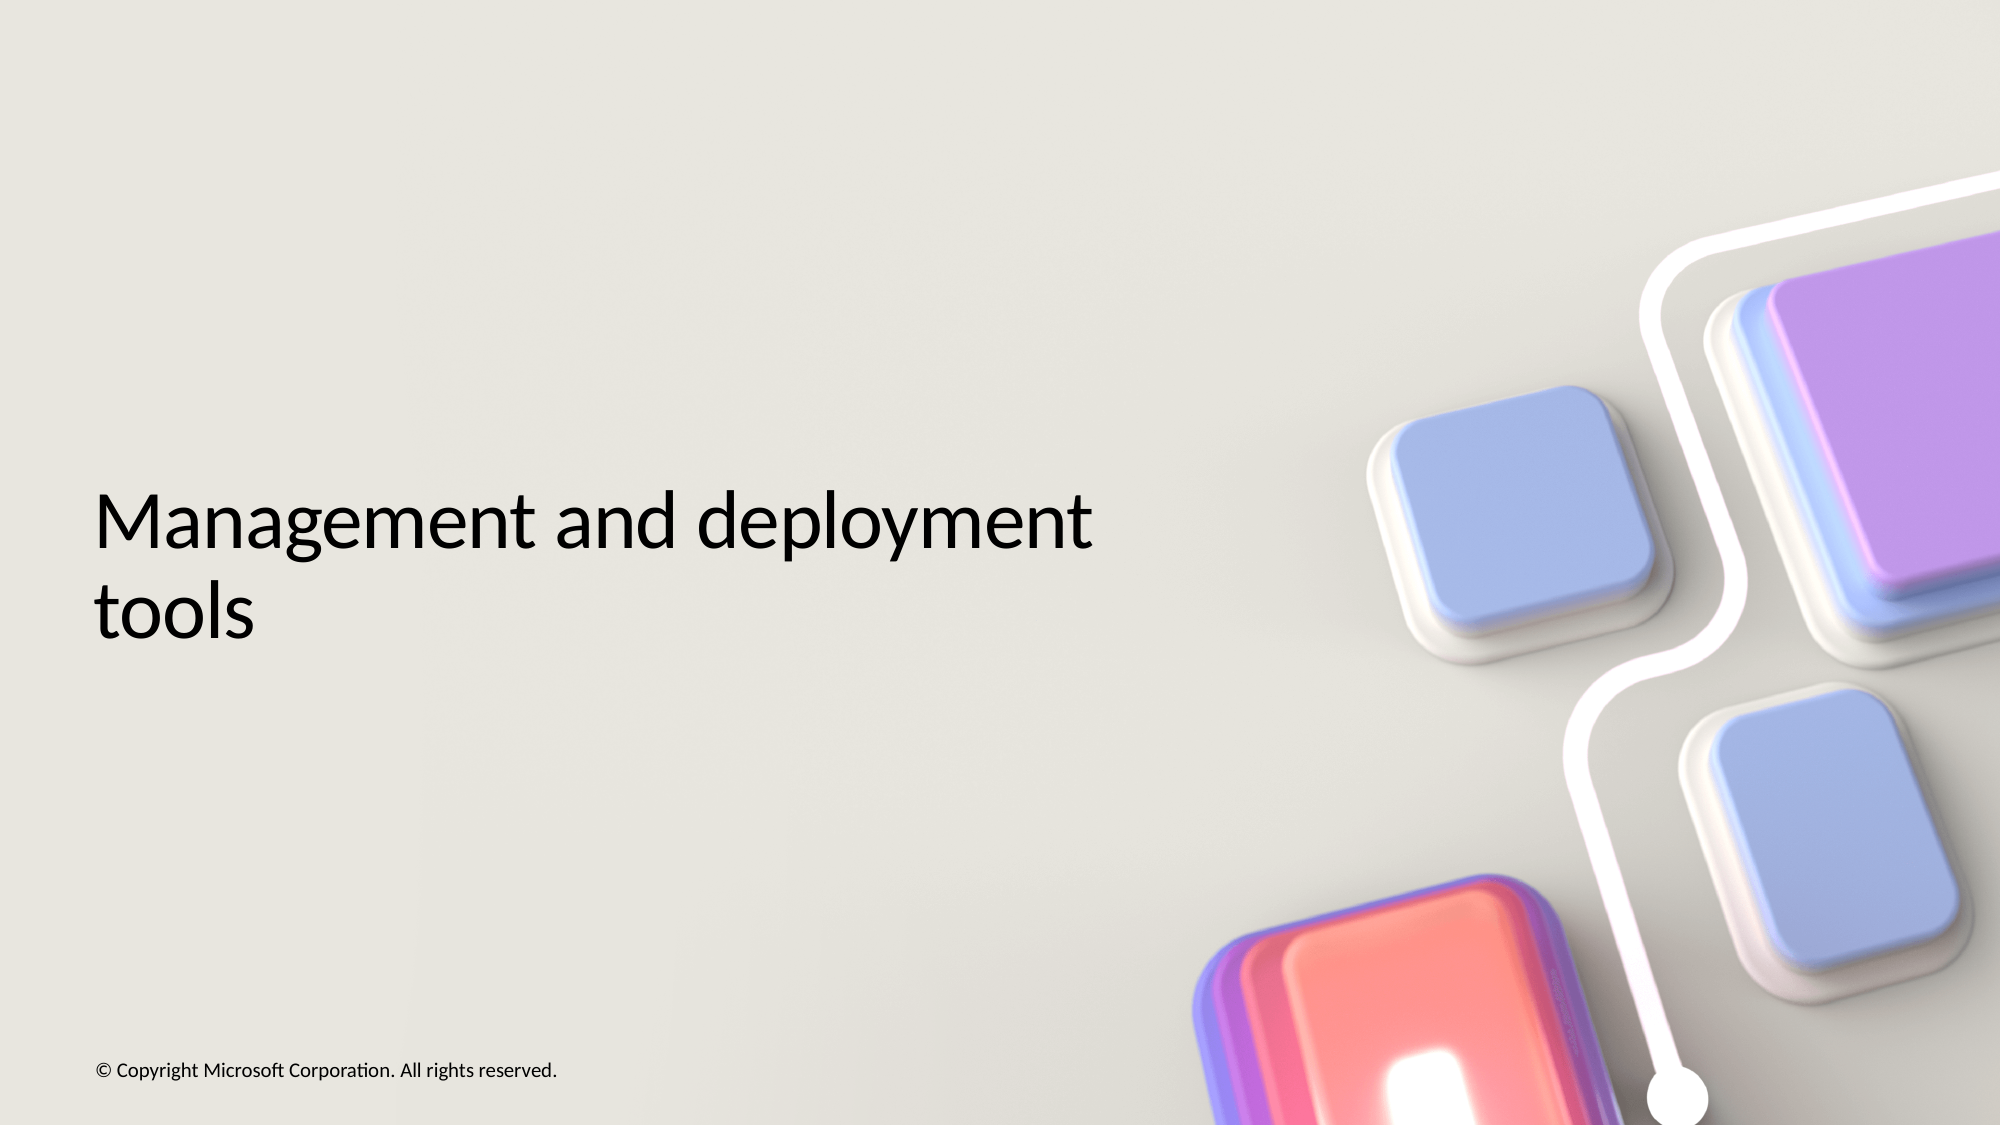

# Management and deployment tools
© Copyright Microsoft Corporation. All rights reserved.